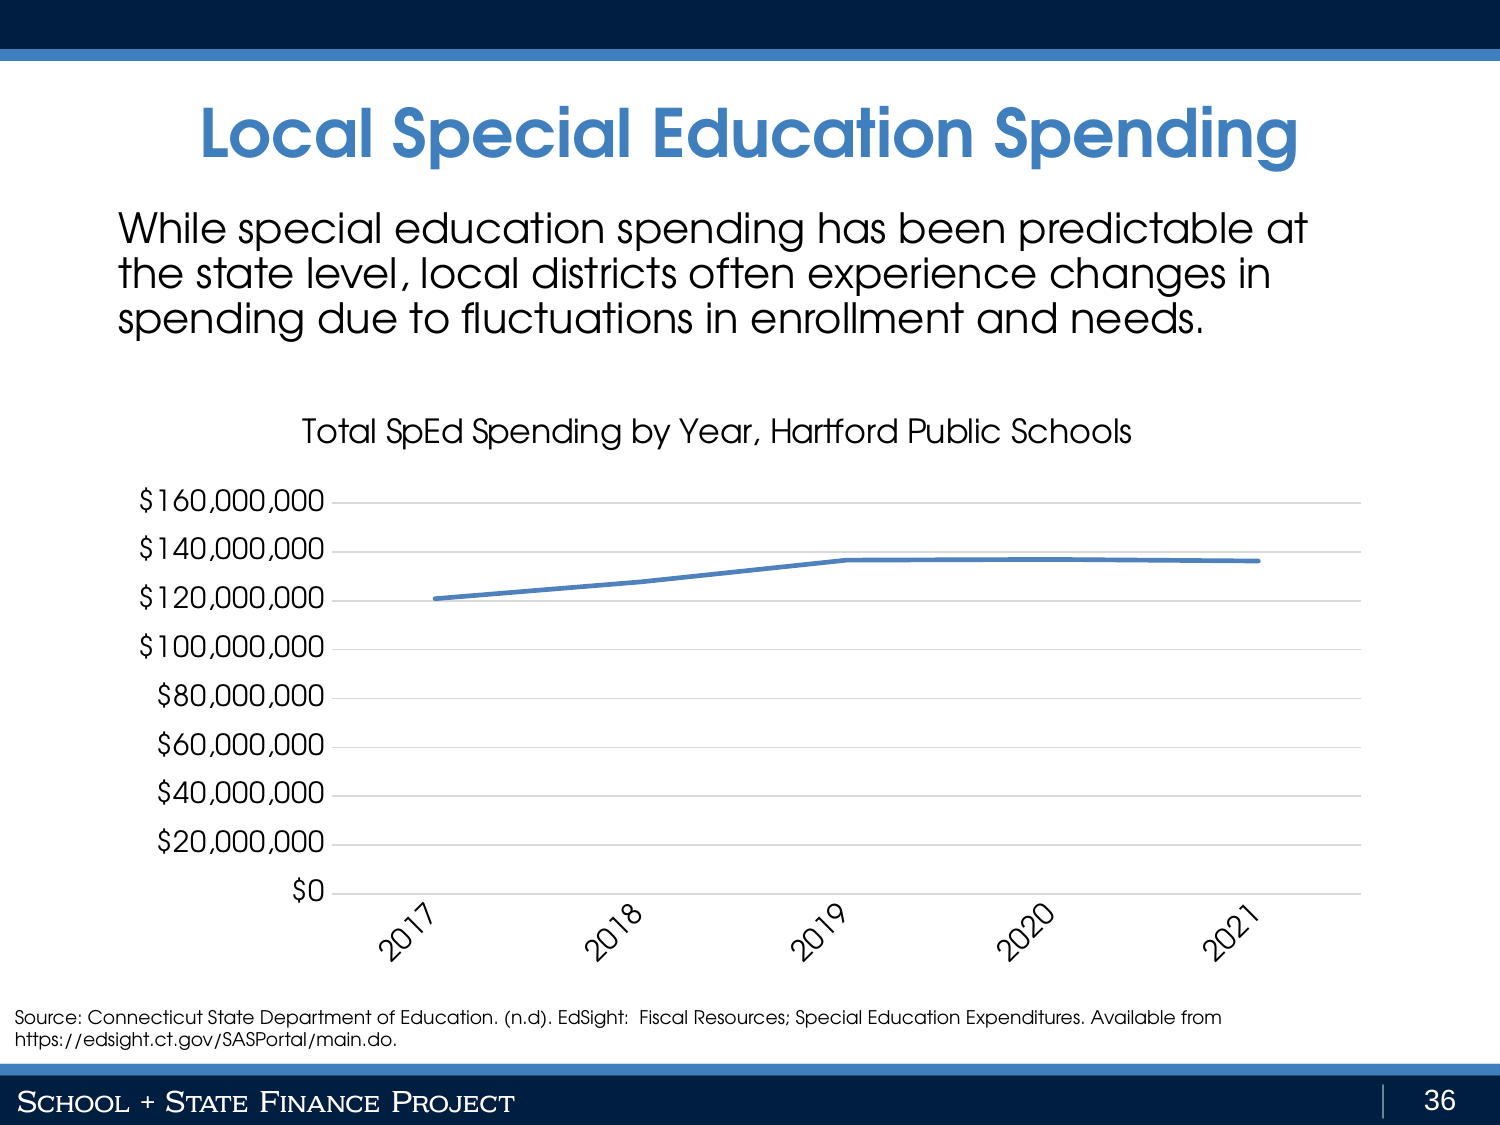

Local Special Education Spending
While special education spending has been predictable at the state level, local districts often experience changes in spending due to fluctuations in enrollment and needs.

[unsupported chart]

Source: Connecticut State Department of Education. (n.d). EdSight:  Fiscal Resources; Special Education Expenditures. Available from https://edsight.ct.gov/SASPortal/main.do.